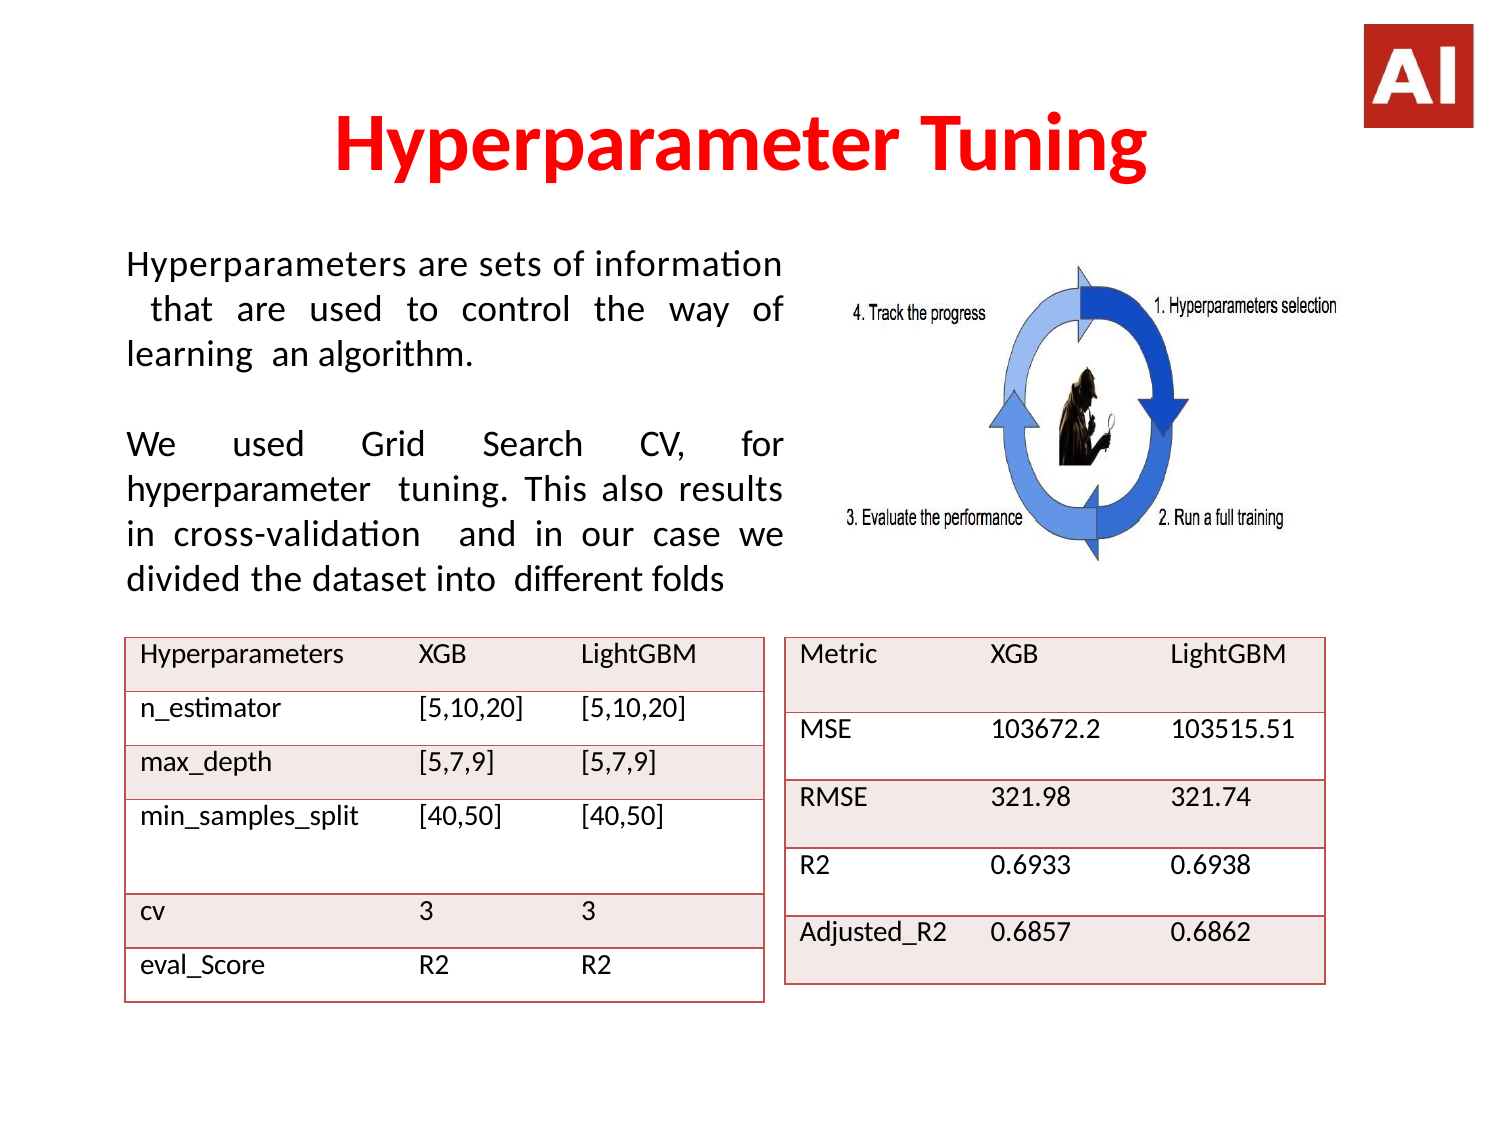

# Hyperparameter Tuning
Hyperparameters are sets of information  that are used to control the way of learning  an algorithm.

We used Grid Search CV, for hyperparameter  tuning. This also results in cross-validation  and in our case we divided the dataset into  different folds

| Hyperparameters | XGB | LightGBM |
| --- | --- | --- |
| n\_estimator | [5,10,20] | [5,10,20] |
| max\_depth | [5,7,9] | [5,7,9] |
| min\_samples\_split | [40,50] | [40,50] |
| cv | 3 | 3 |
| eval\_Score | R2 | R2 |
| Metric | XGB | LightGBM |
| --- | --- | --- |
| MSE | 103672.2 | 103515.51 |
| RMSE | 321.98 | 321.74 |
| R2 | 0.6933 | 0.6938 |
| Adjusted\_R2 | 0.6857 | 0.6862 |